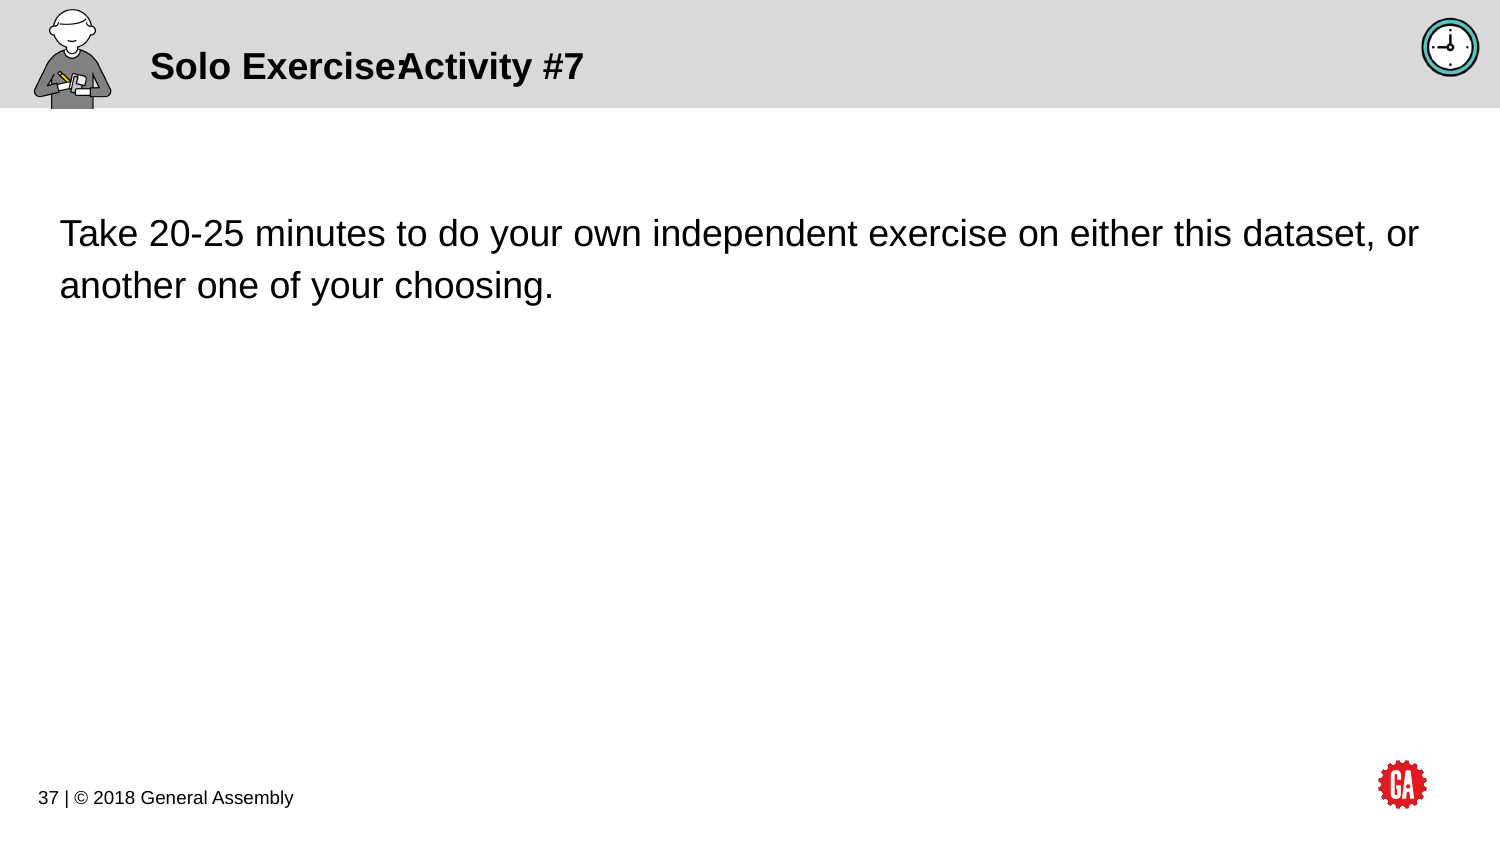

# Activity #7
Take 20-25 minutes to do your own independent exercise on either this dataset, or another one of your choosing.
37 | © 2018 General Assembly
37